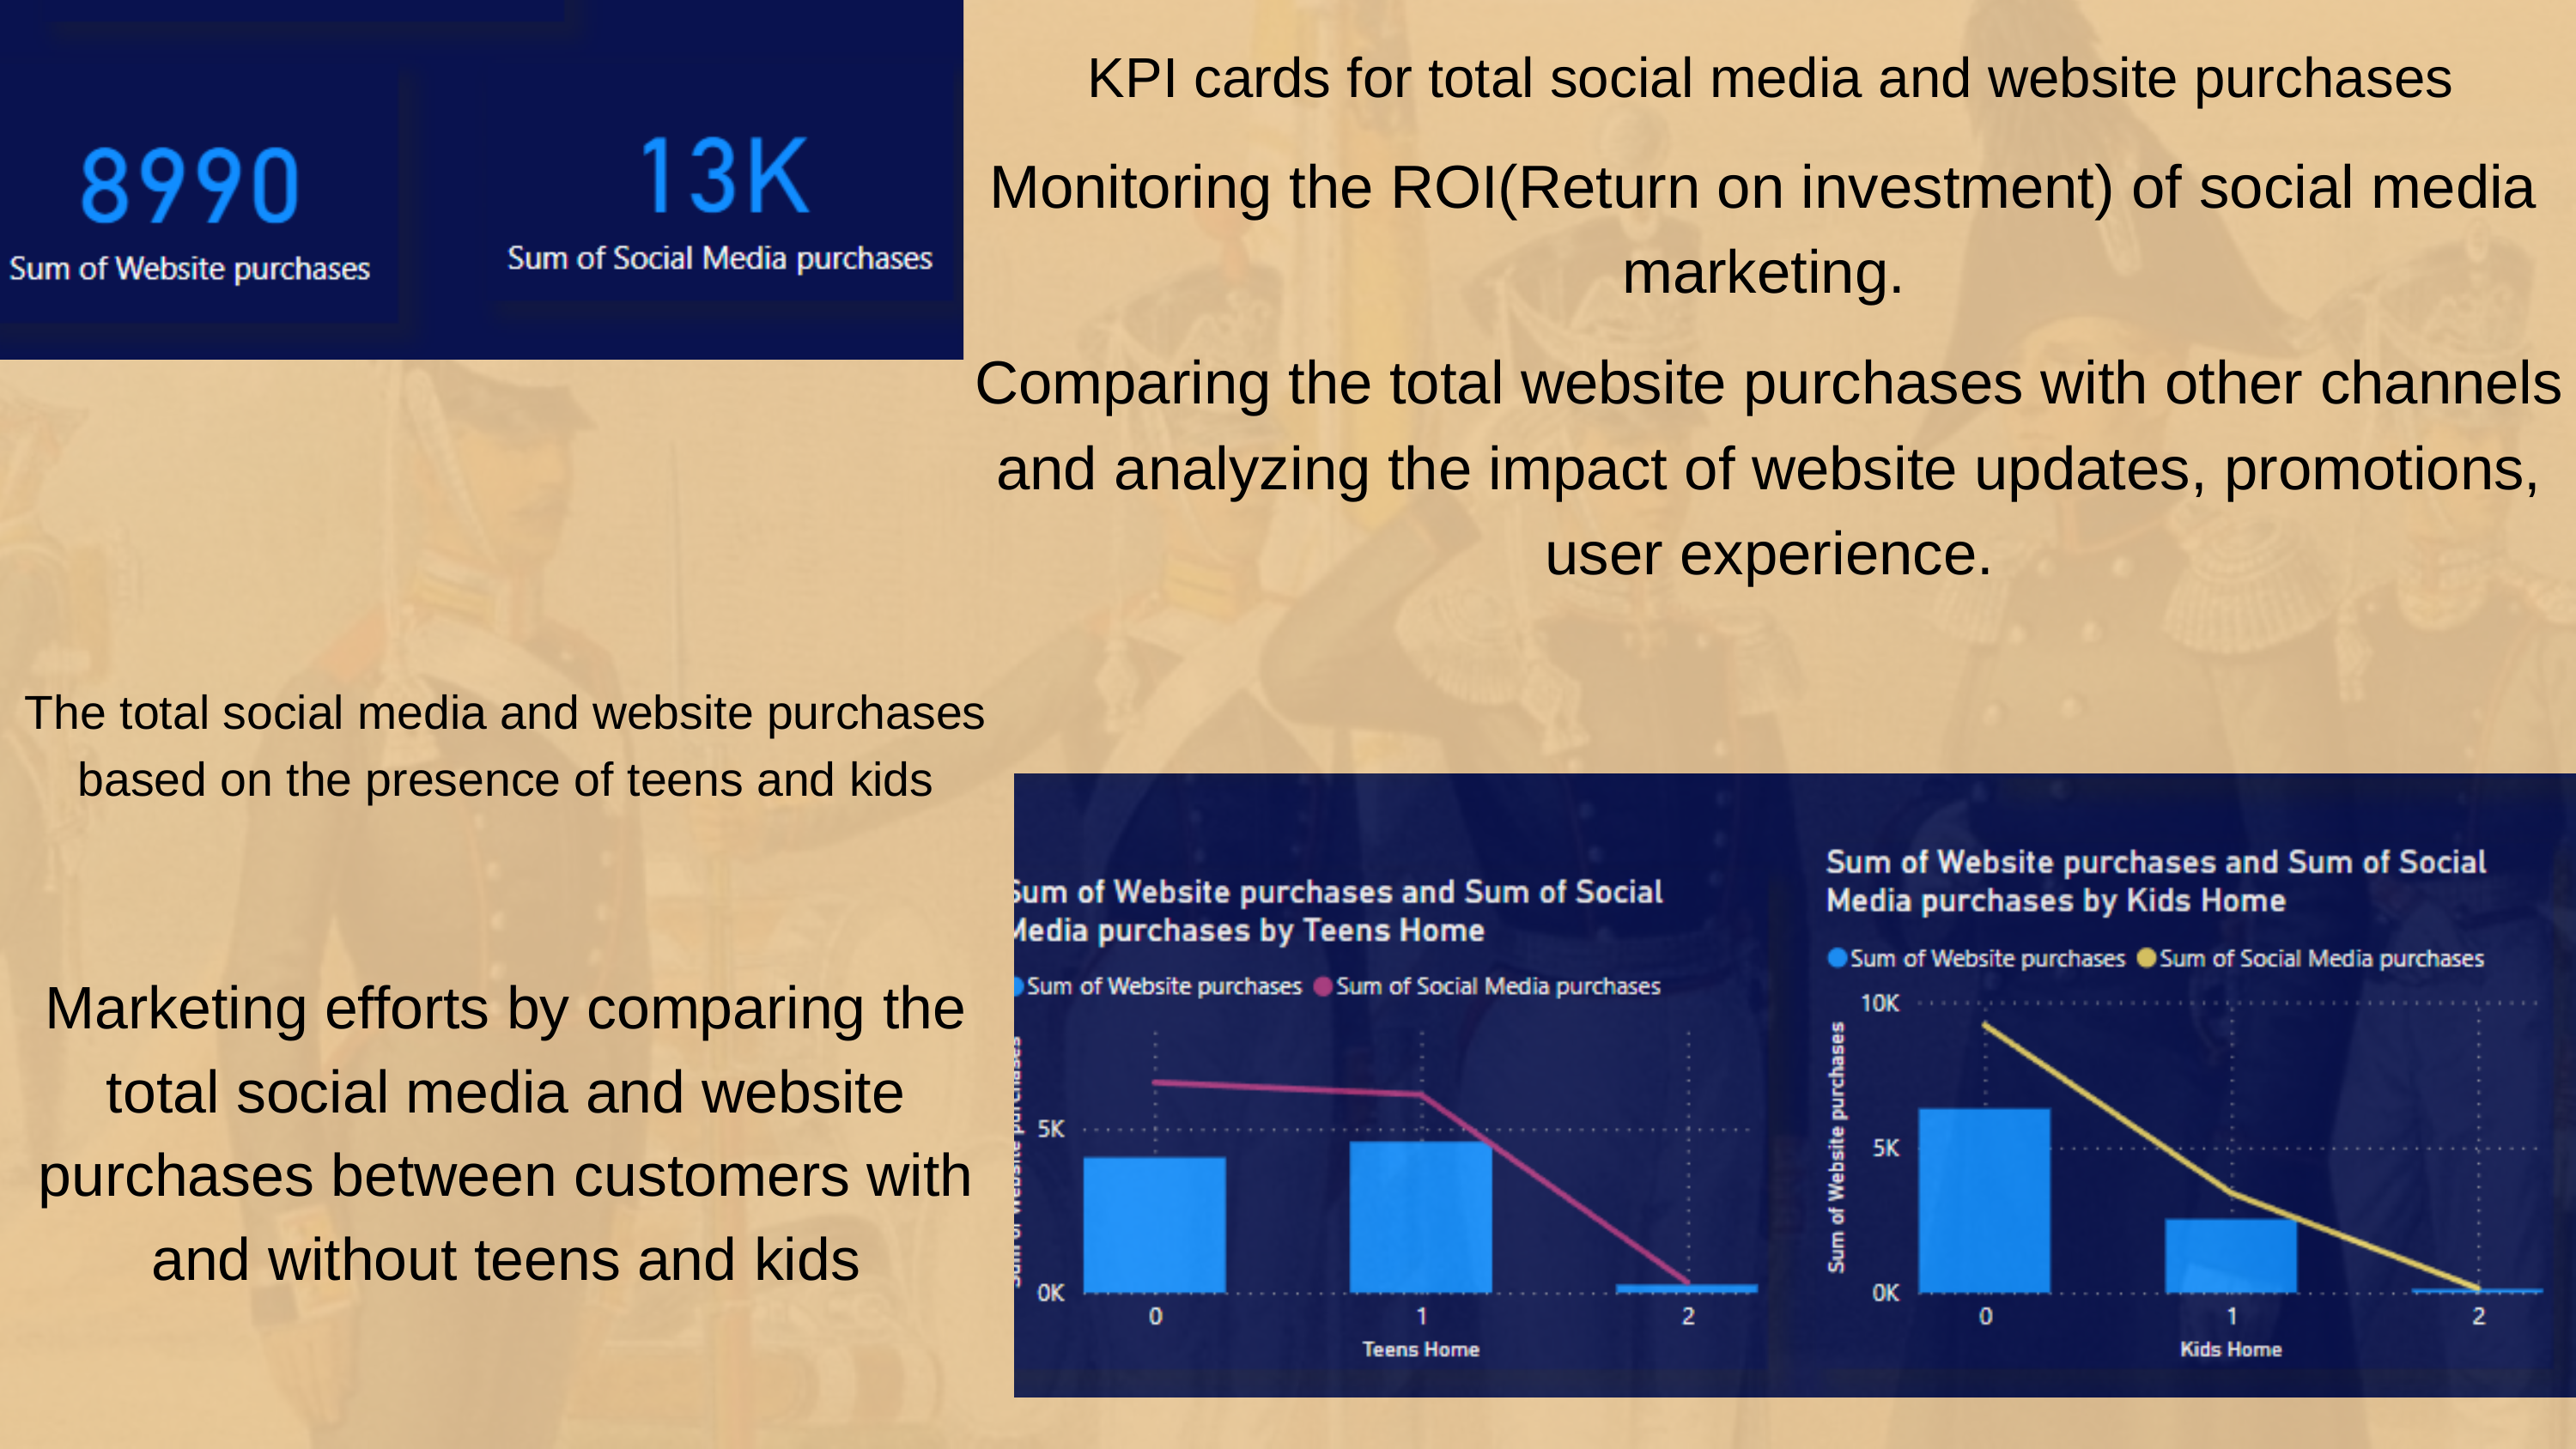

KPI cards for total social media and website purchases
Monitoring the ROI(Return on investment) of social media marketing.
Comparing the total website purchases with other channels and analyzing the impact of website updates, promotions, user experience.
The total social media and website purchases based on the presence of teens and kids

Marketing efforts by comparing the total social media and website purchases between customers with and without teens and kids